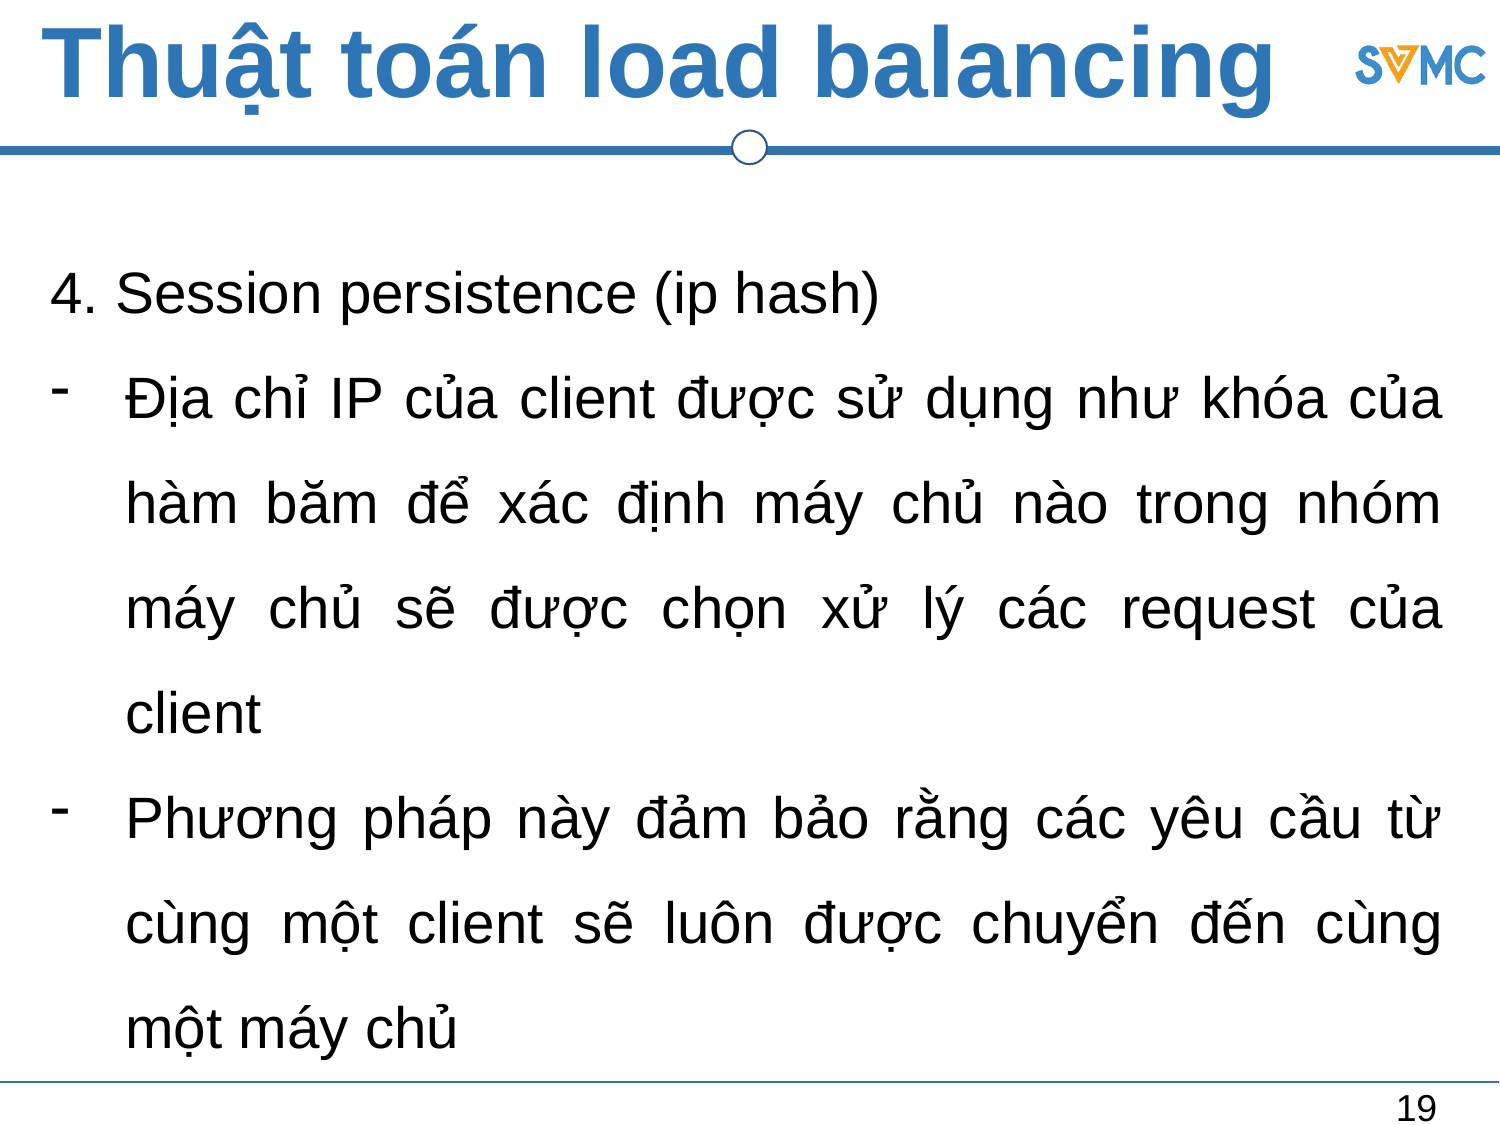

# Thuật toán load balancing
4. Session persistence (ip hash)
Địa chỉ IP của client được sử dụng như khóa của hàm băm để xác định máy chủ nào trong nhóm máy chủ sẽ được chọn xử lý các request của client
Phương pháp này đảm bảo rằng các yêu cầu từ cùng một client sẽ luôn được chuyển đến cùng một máy chủ
19